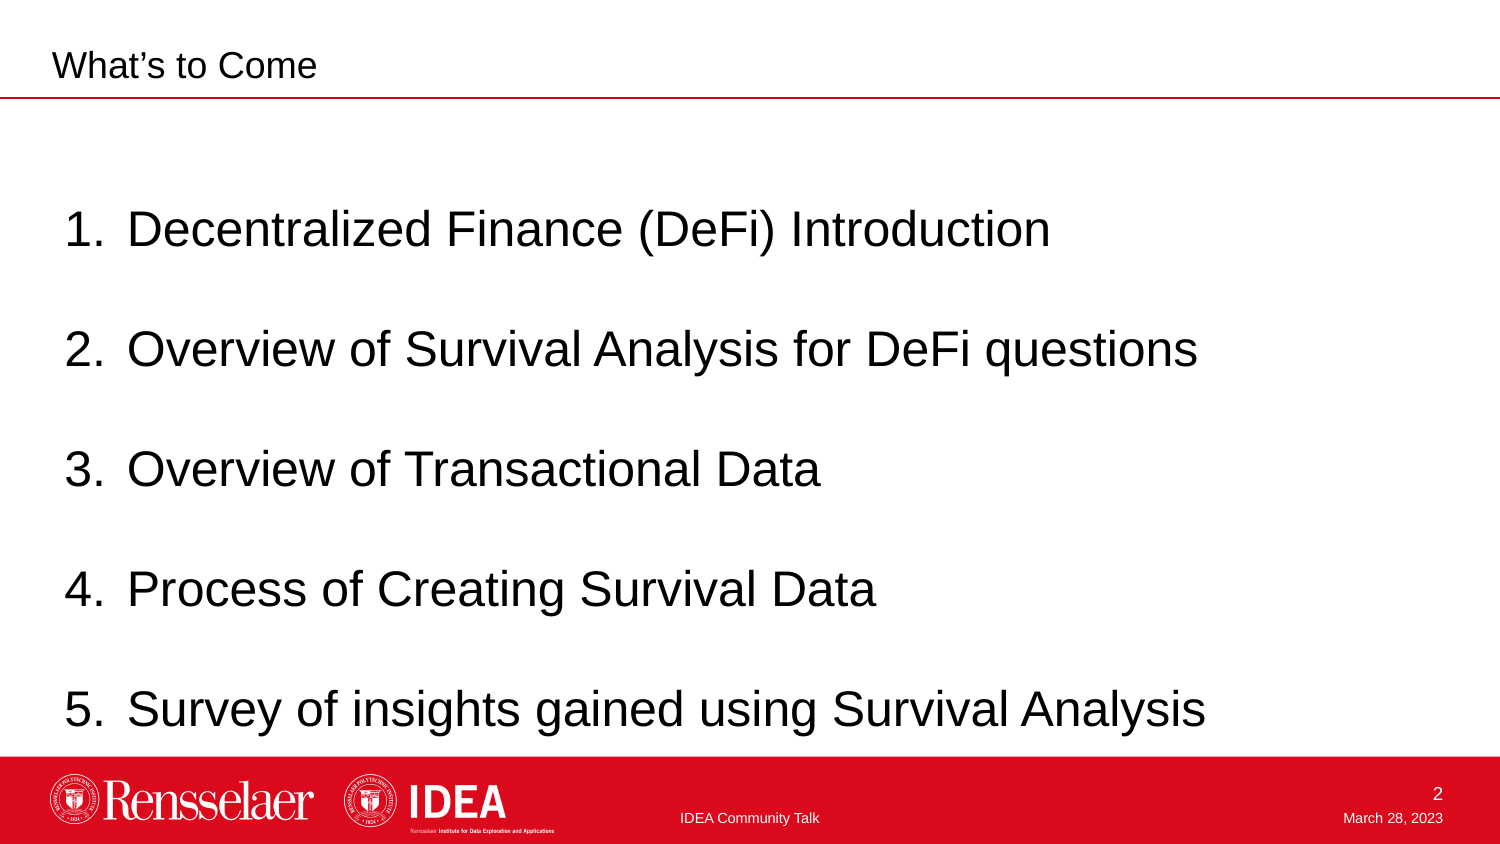

What’s to Come
Decentralized Finance (DeFi) Introduction
Overview of Survival Analysis for DeFi questions
Overview of Transactional Data
Process of Creating Survival Data
Survey of insights gained using Survival Analysis